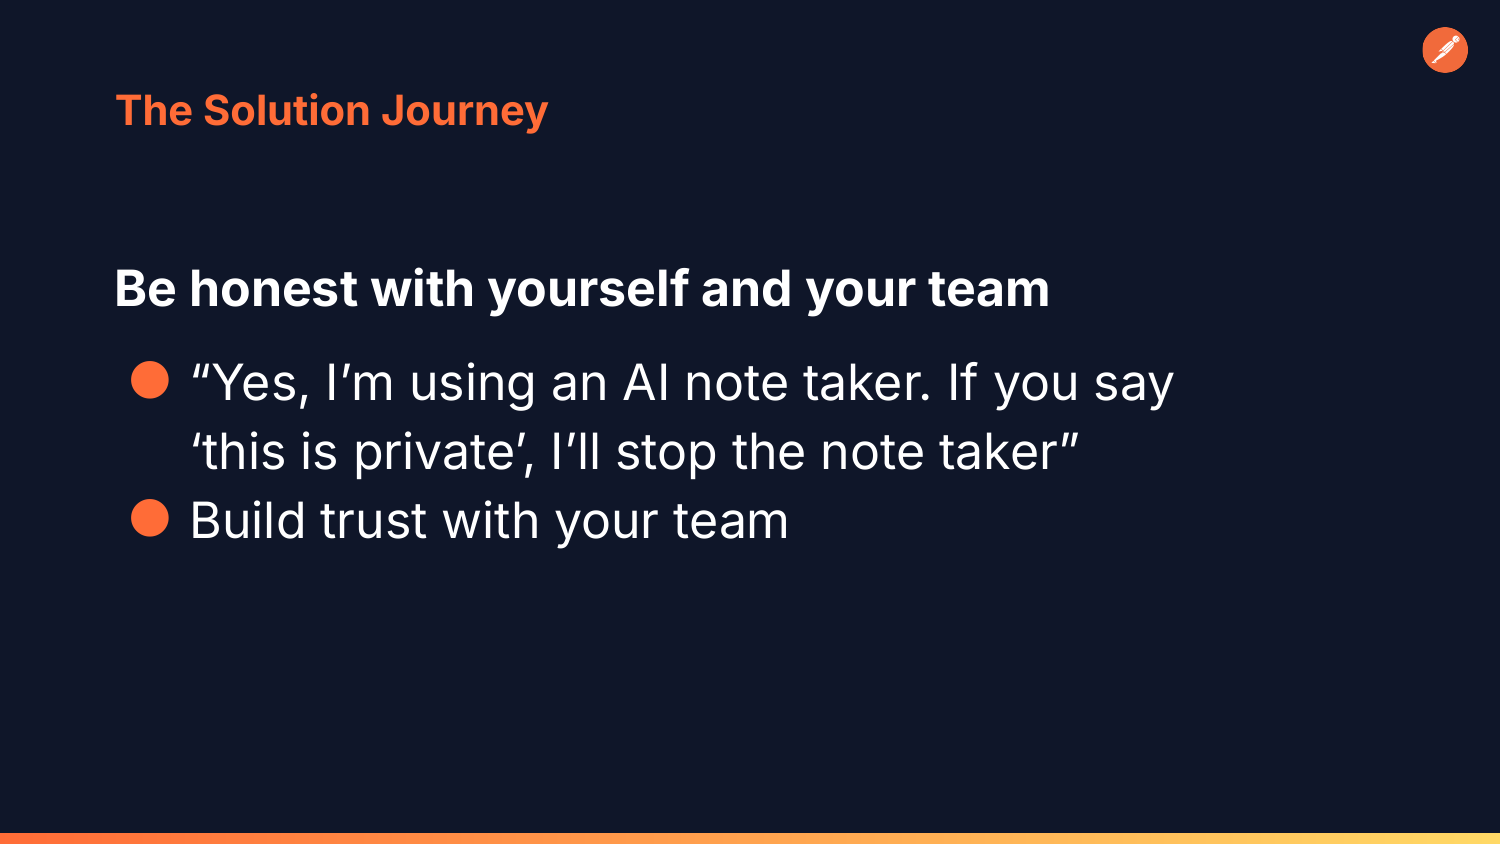

# The Solution Journey
Be honest with yourself and your team
“Yes, I’m using an AI note taker. If you say ‘this is private’, I’ll stop the note taker”
Build trust with your team